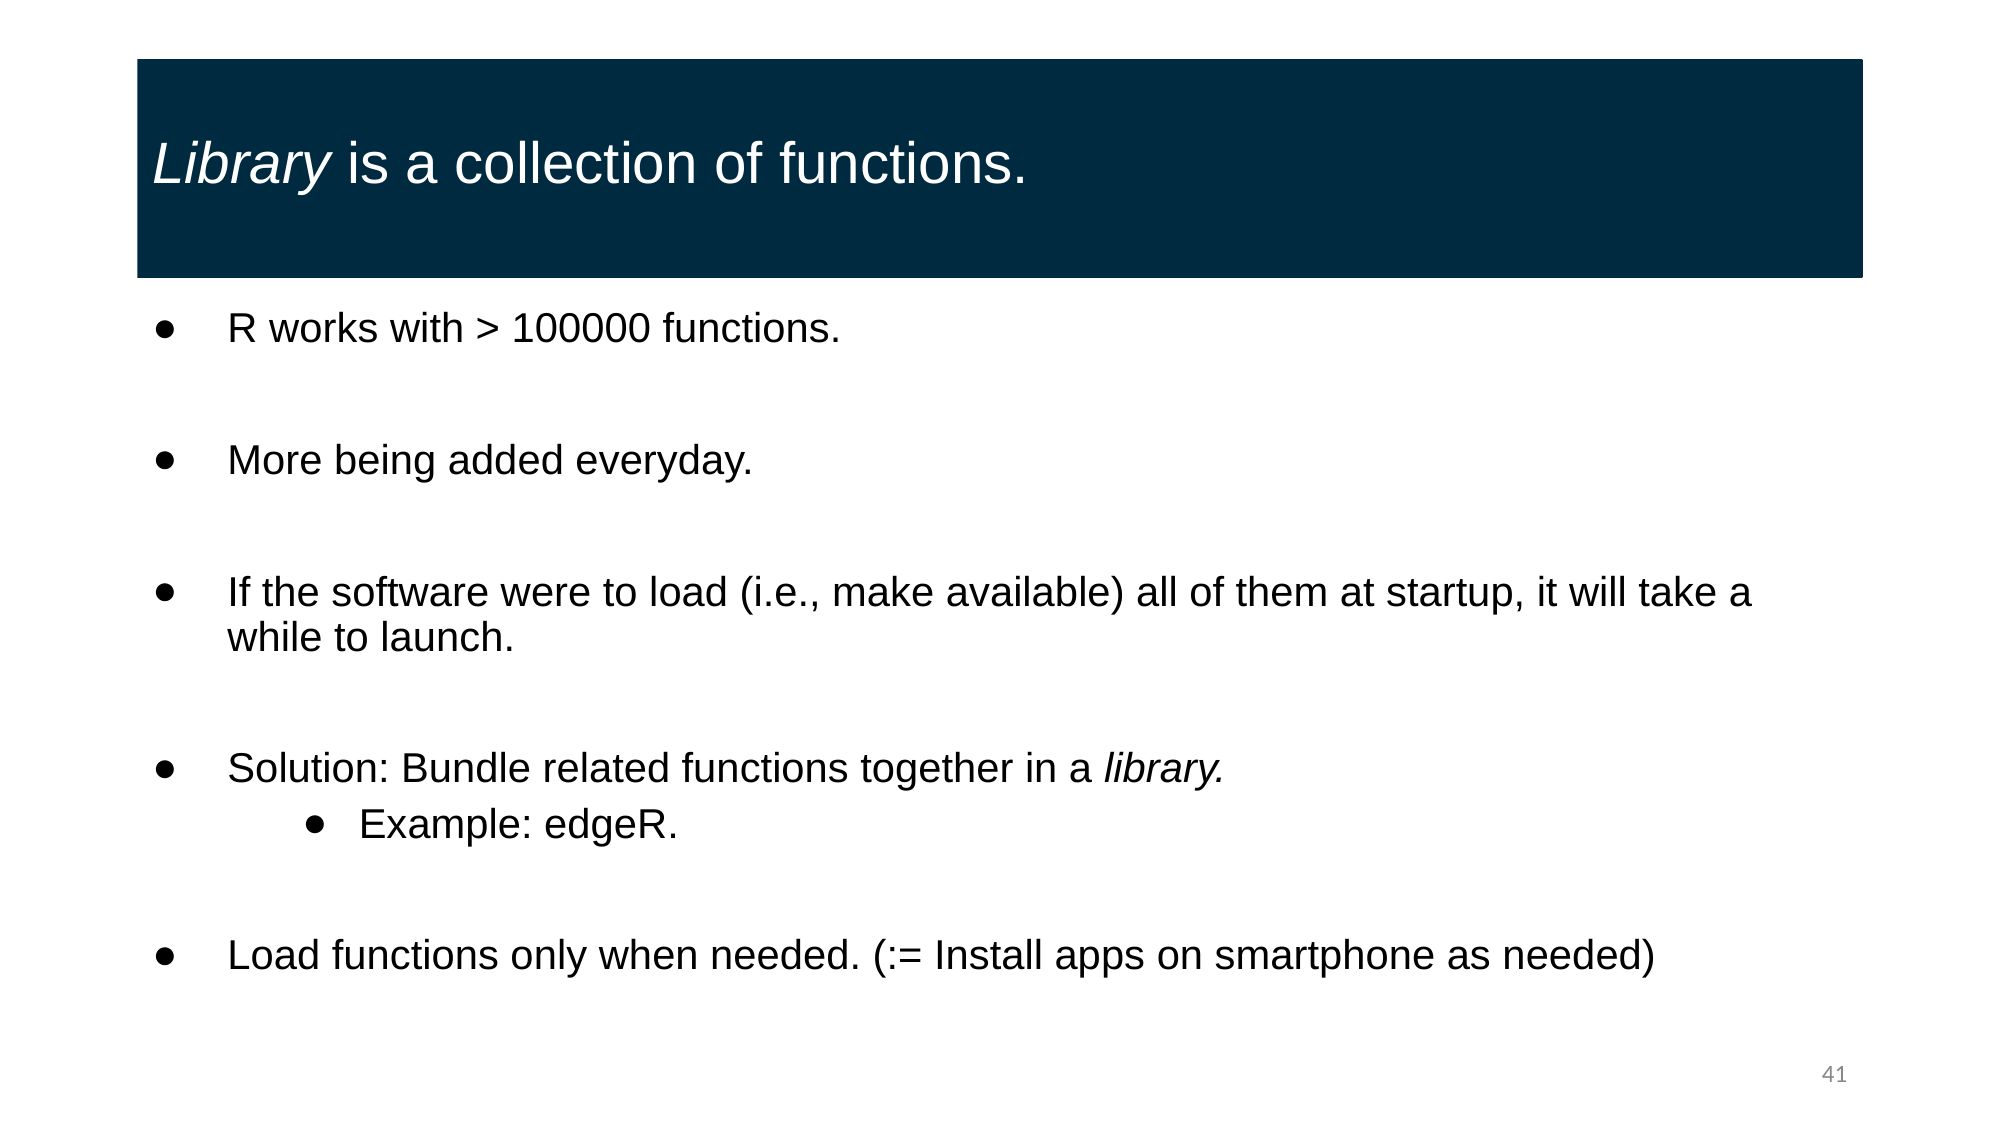

# Library is a collection of functions.
R works with > 100000 functions.

More being added everyday.

If the software were to load (i.e., make available) all of them at startup, it will take a while to launch.

Solution: Bundle related functions together in a library.
Example: edgeR.

Load functions only when needed. (:= Install apps on smartphone as needed)
41